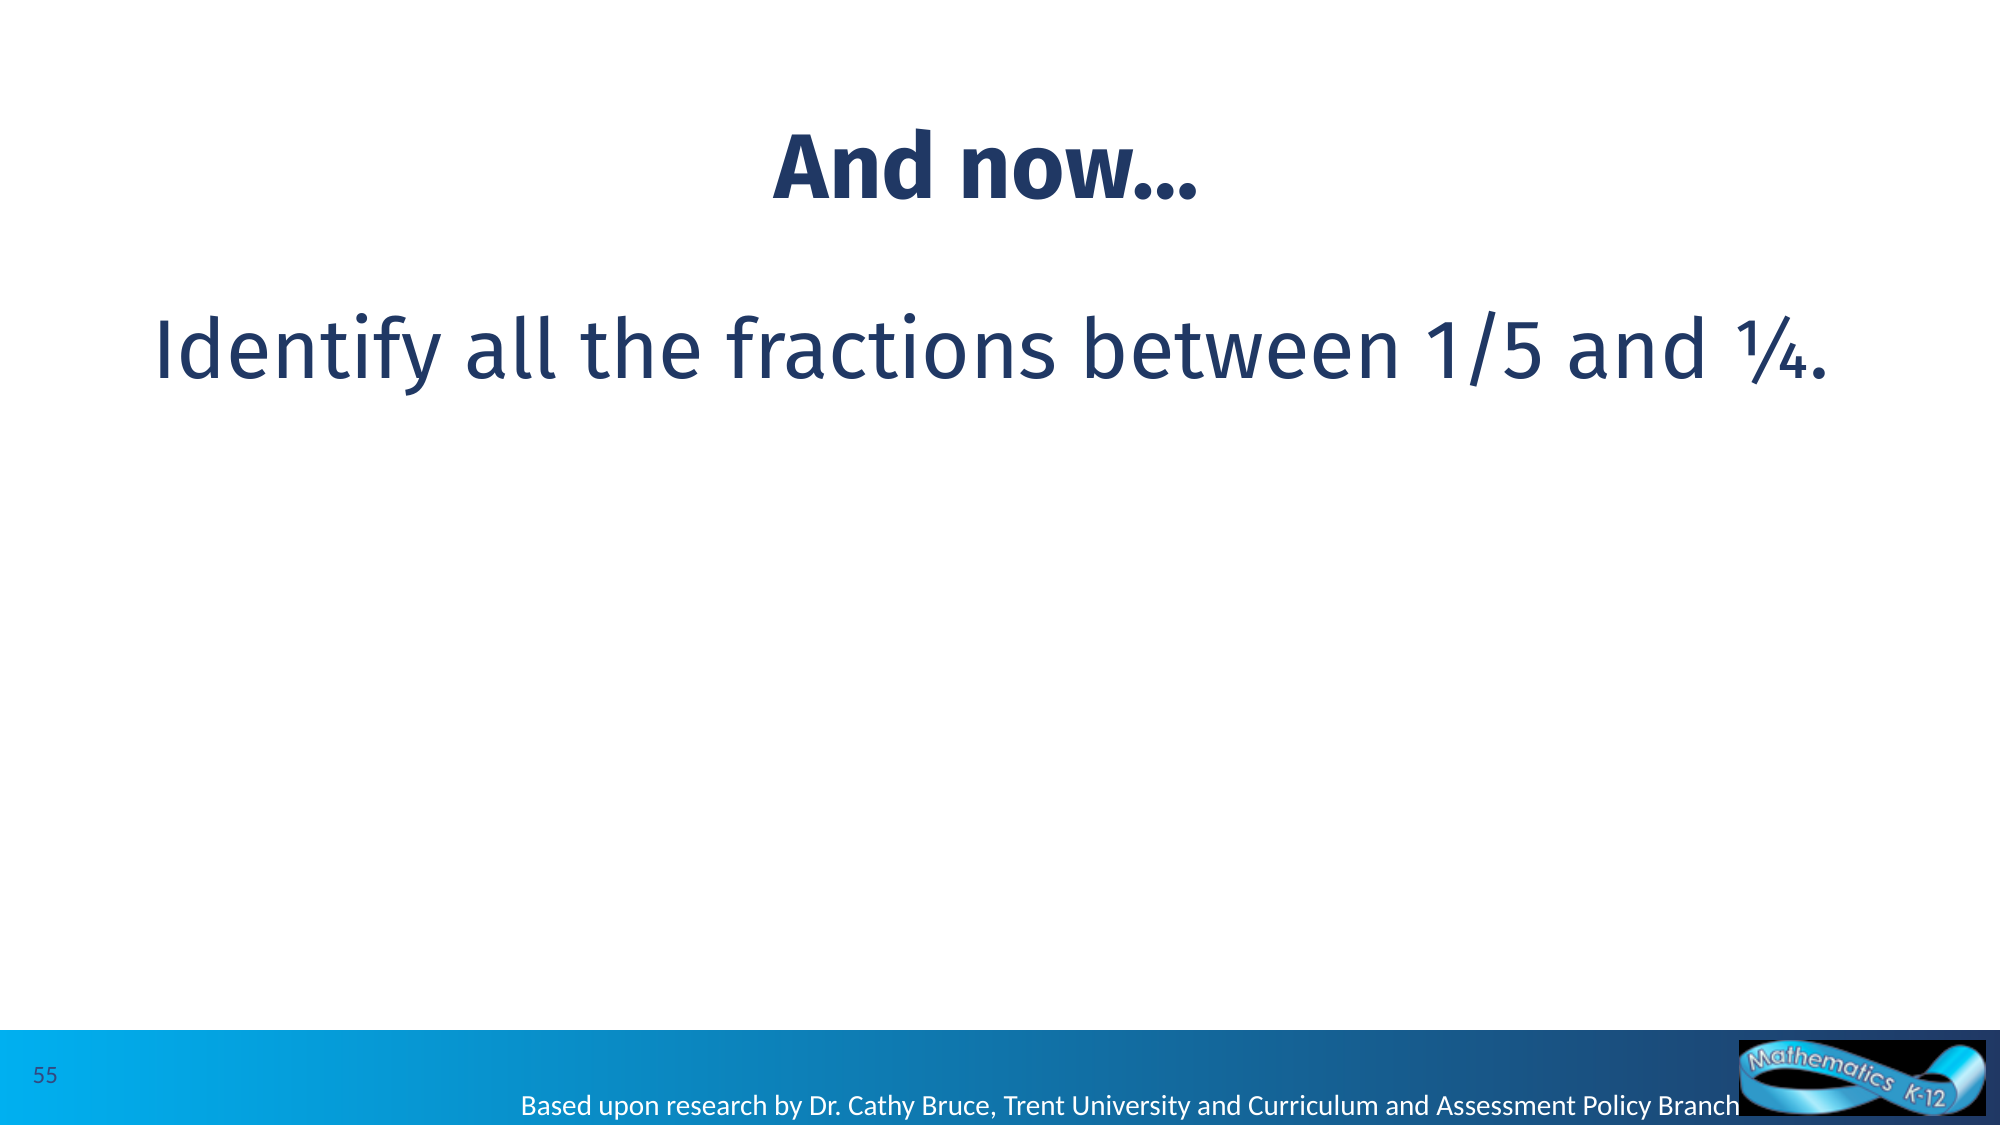

# And now…
Identify all the fractions between 1/5 and ¼.
55